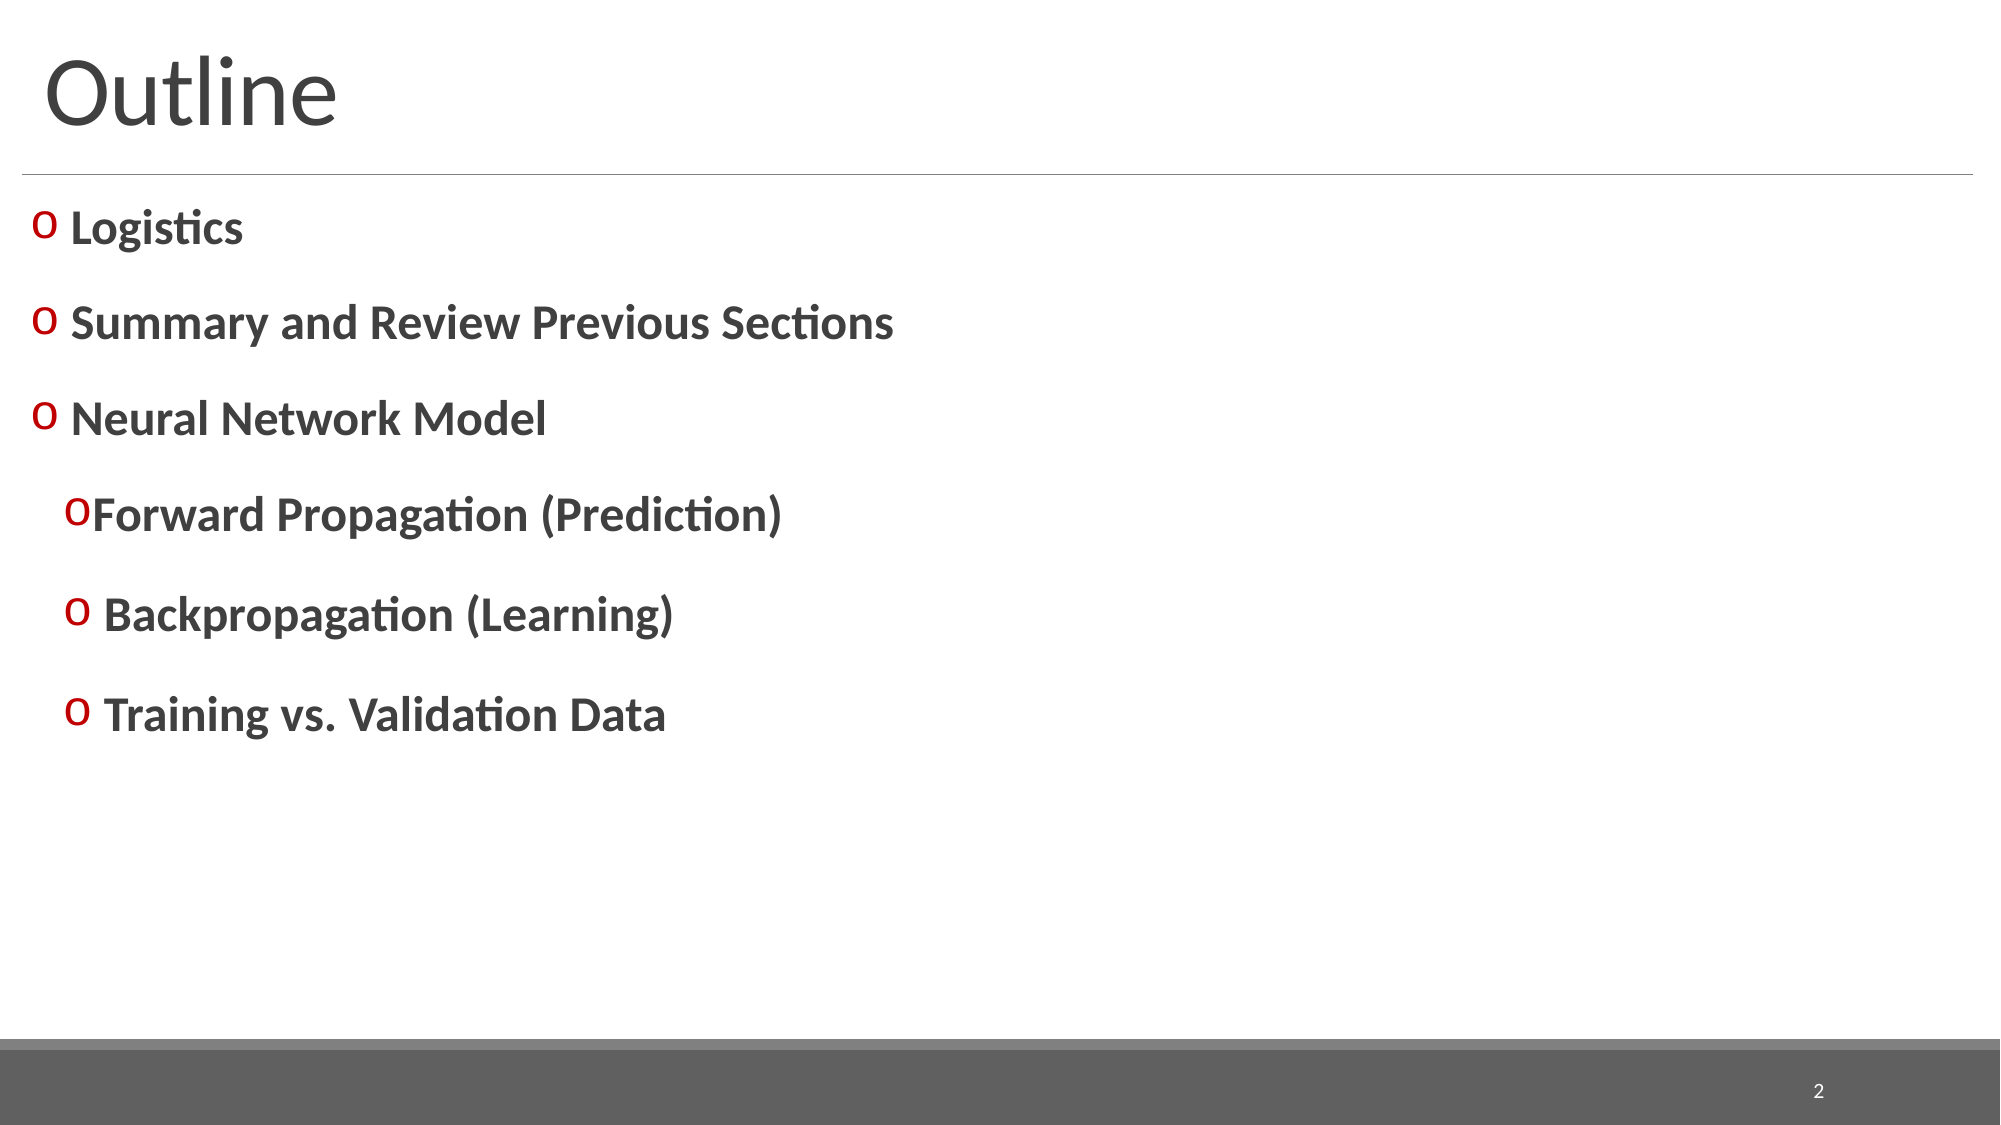

# Outline
 Logistics
 Summary and Review Previous Sections
 Neural Network Model
Forward Propagation (Prediction)
 Backpropagation (Learning)
 Training vs. Validation Data

2